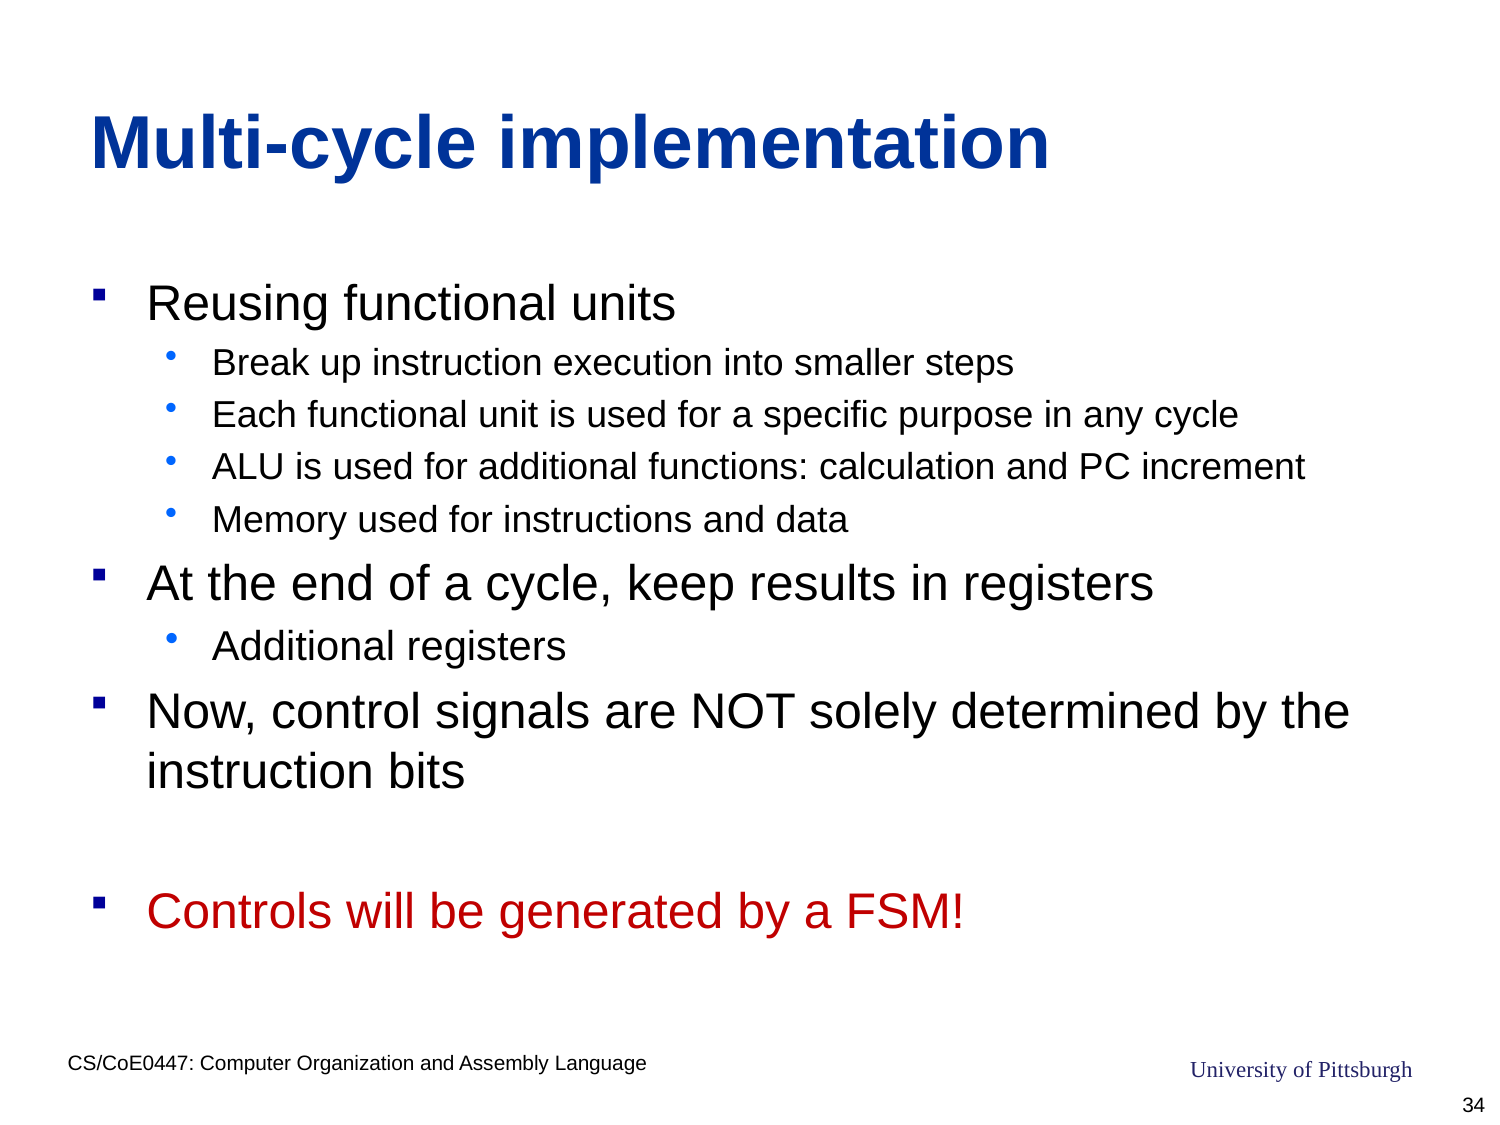

# Multi-cycle implementation
Reusing functional units
Break up instruction execution into smaller steps
Each functional unit is used for a specific purpose in any cycle
ALU is used for additional functions: calculation and PC increment
Memory used for instructions and data
At the end of a cycle, keep results in registers
Additional registers
Now, control signals are NOT solely determined by the instruction bits

Controls will be generated by a FSM!